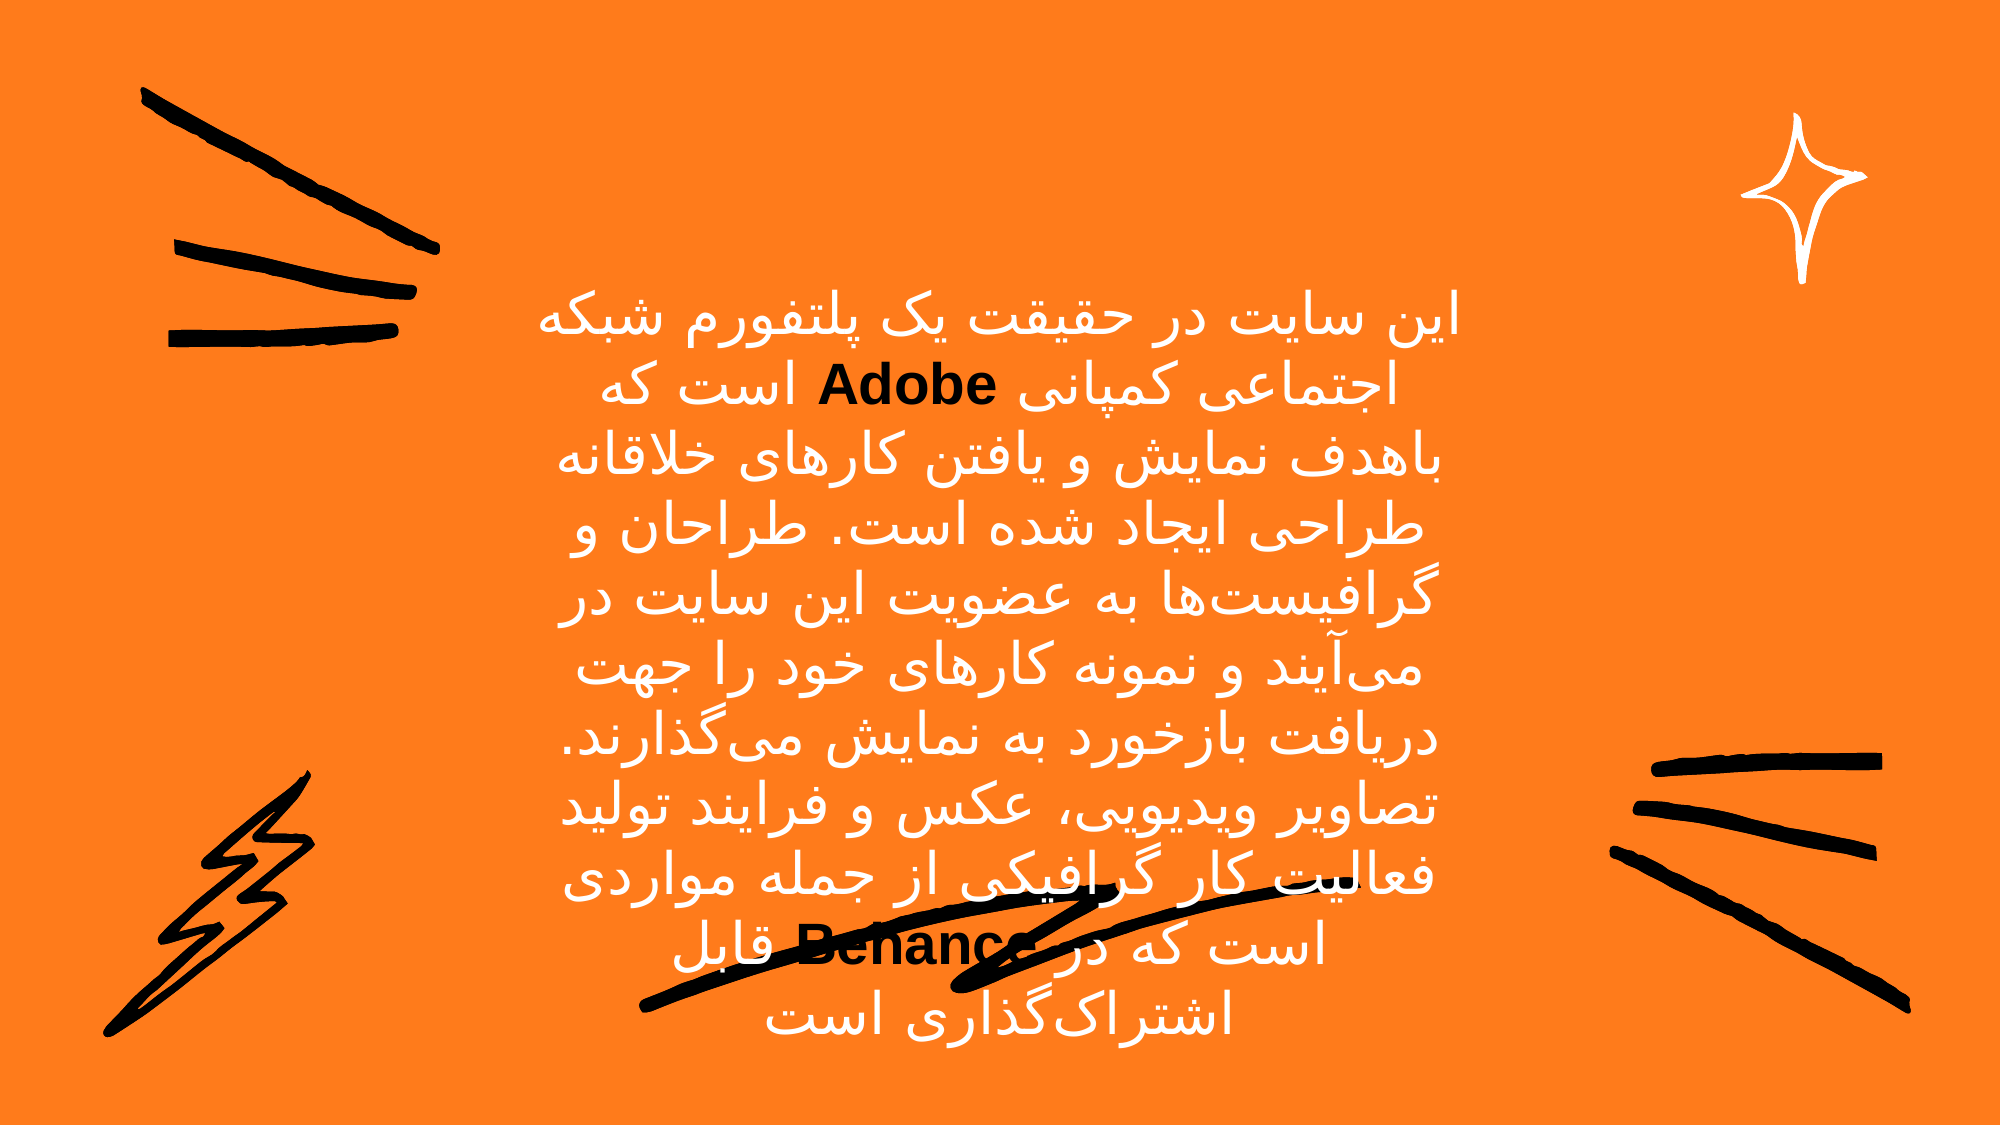

این سایت در حقیقت یک پلتفورم شبکه اجتماعی کمپانی Adobe است که باهدف نمایش و یافتن کارهای خلاقانه طراحی ایجاد شده است. طراحان و گرافیست‌ها به عضویت این سایت در می‌آیند و نمونه کارهای خود را جهت دریافت بازخورد به نمایش می‌گذارند. تصاویر ویدیویی، عکس و فرایند تولید فعالیت کار گرافیکی از جمله مواردی است که در Behance قابل اشتراک‌گذاری است